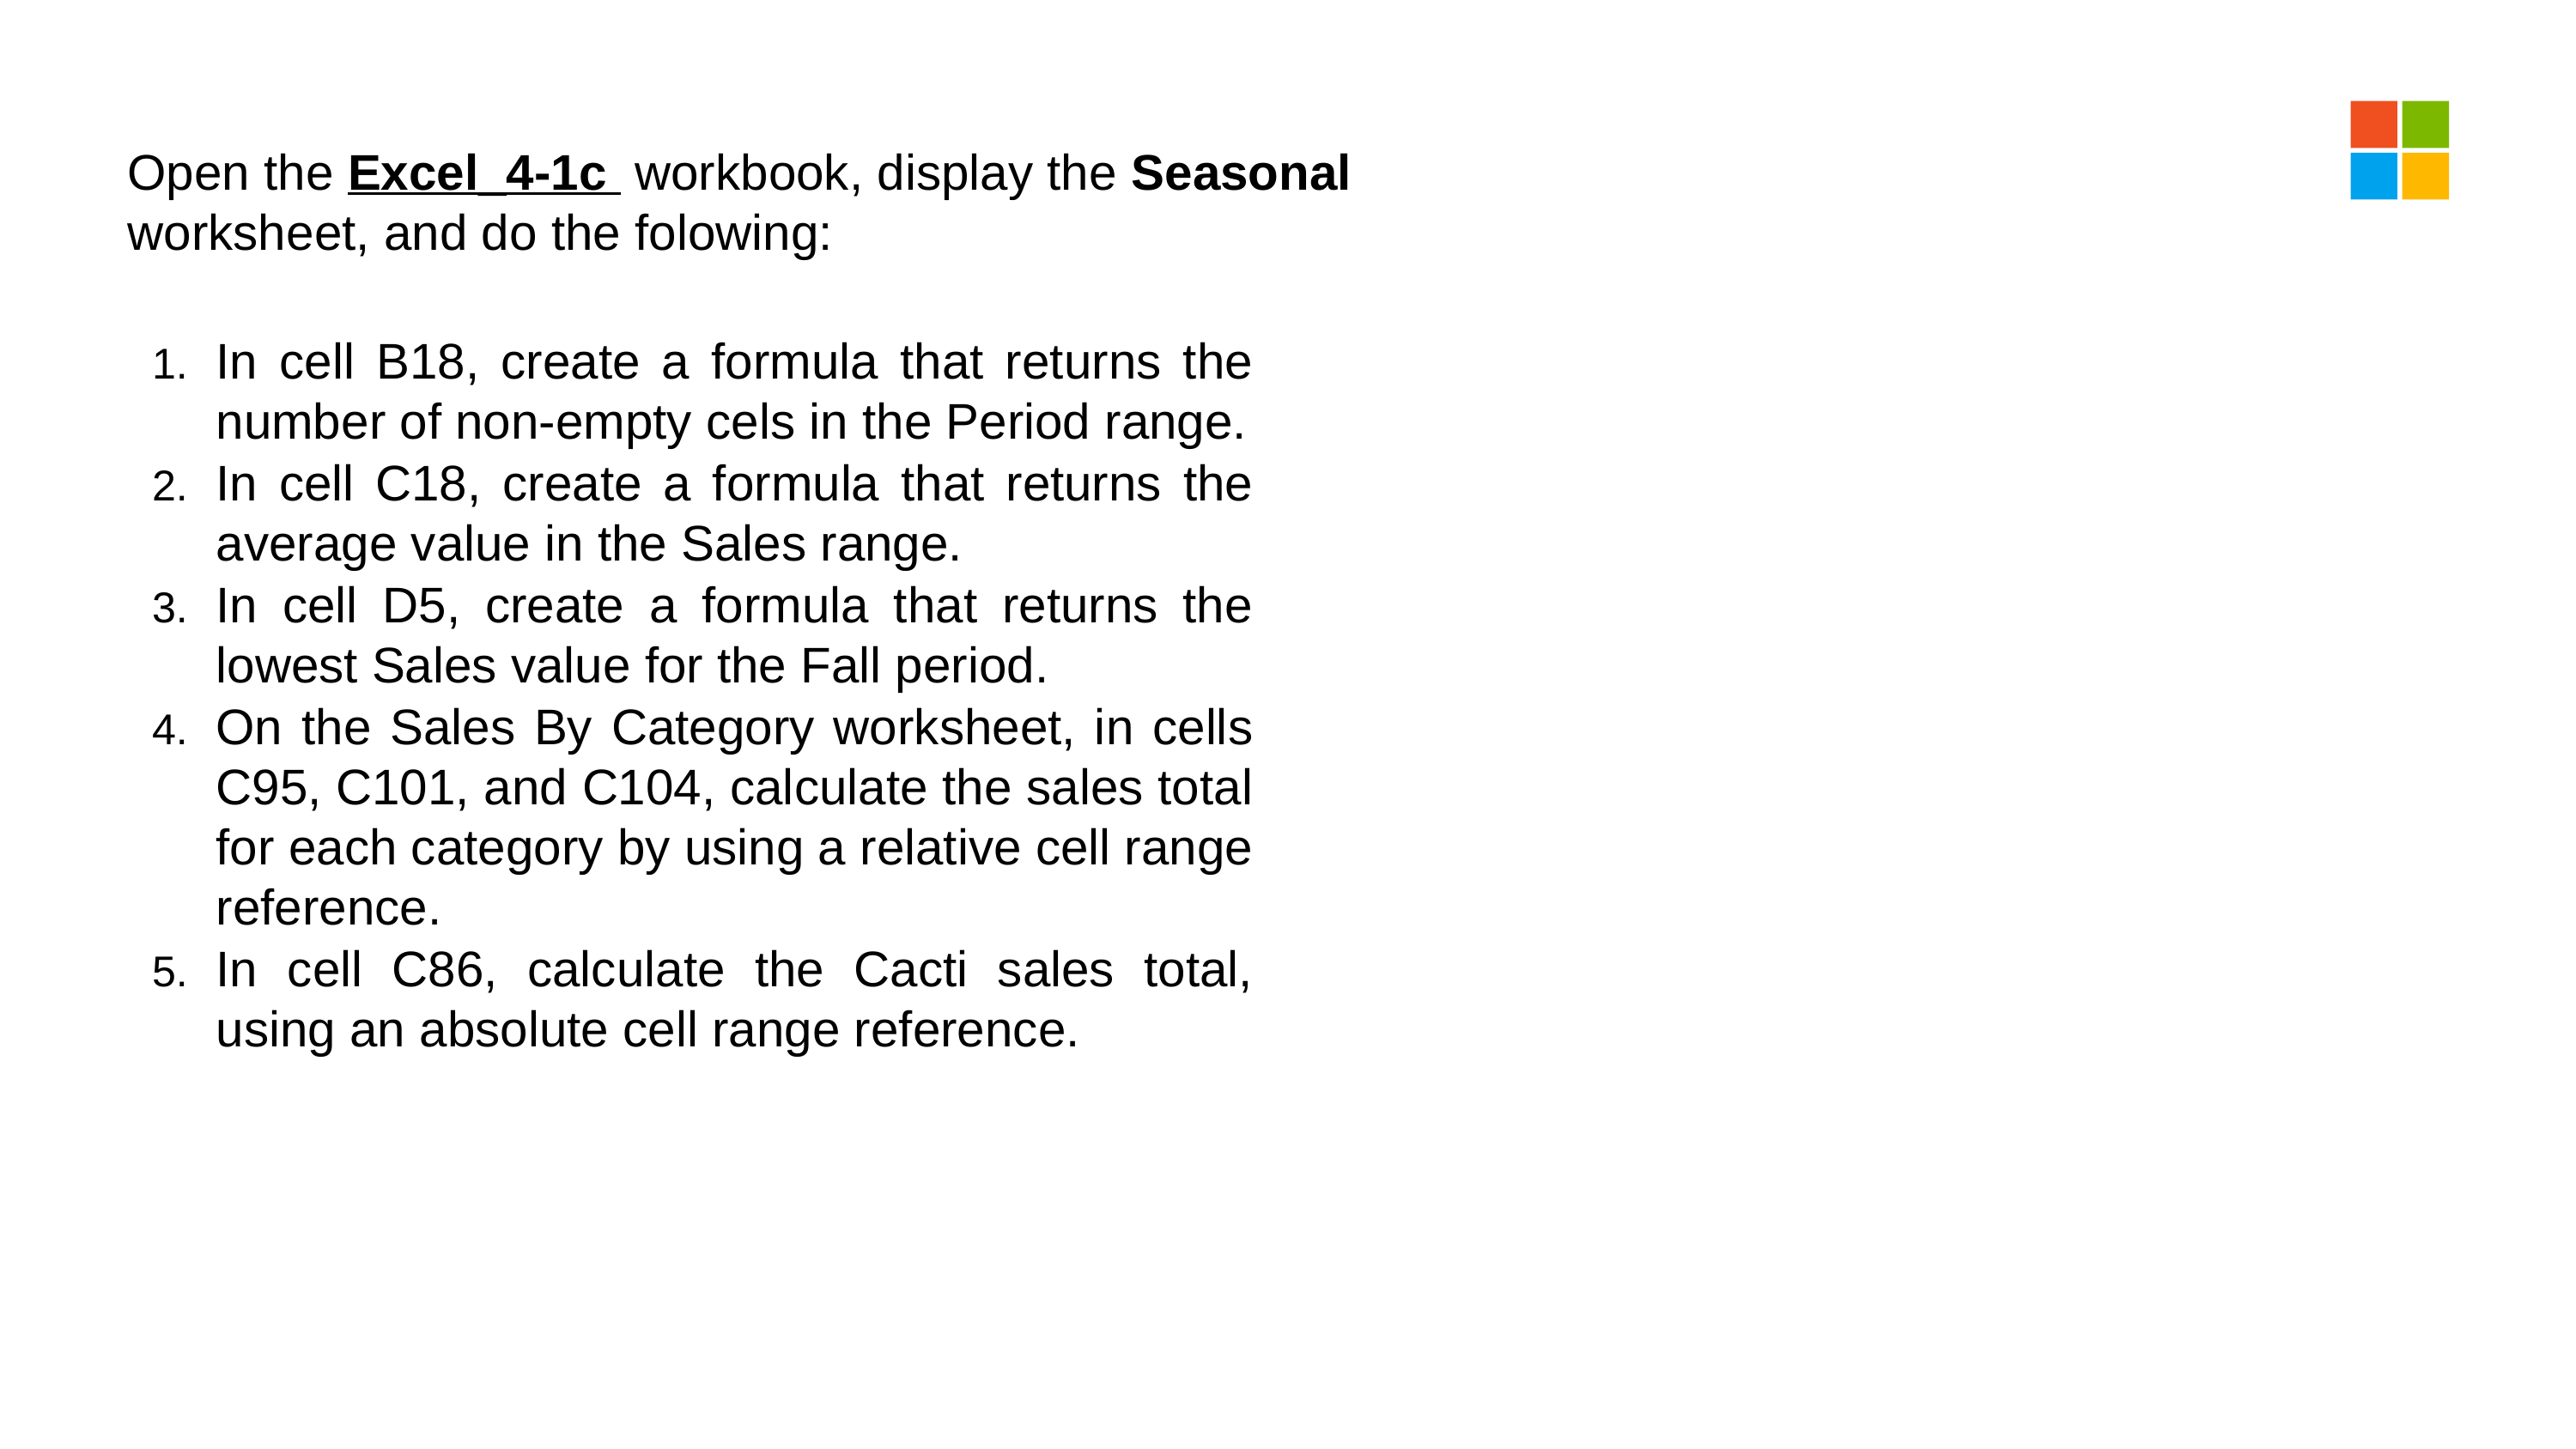

Open the Excel_4-1c  workbook, display the Seasonal worksheet, and do the folowing:
In cell B18, create a formula that returns the number of non-empty cels in the Period range.
In cell C18, create a formula that returns the average value in the Sales range.
In cell D5, create a formula that returns the lowest Sales value for the Fall period.
On the Sales By Category worksheet, in cells C95, C101, and C104, calculate the sales total for each category by using a relative cell range reference.
In cell C86, calculate the Cacti sales total, using an absolute cell range reference.